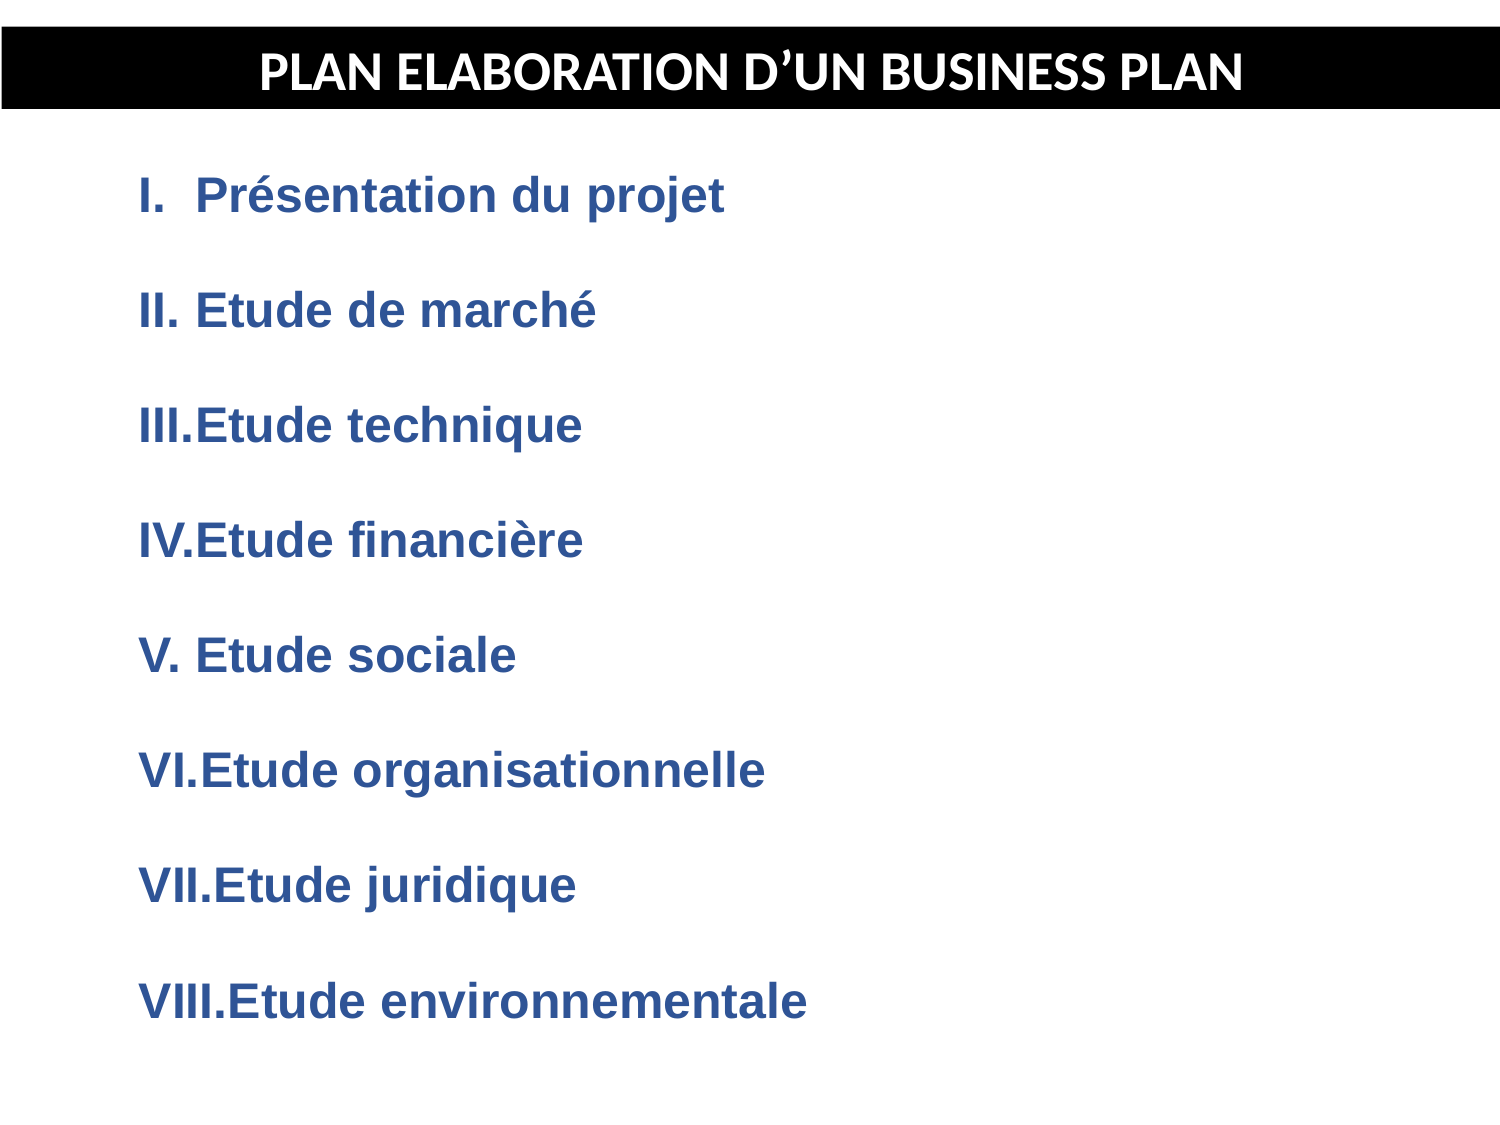

PLAN ELABORATION D’UN BUSINESS PLAN
Présentation du projet
Etude de marché
Etude technique
Etude financière
Etude sociale
Etude organisationnelle
Etude juridique
Etude environnementale